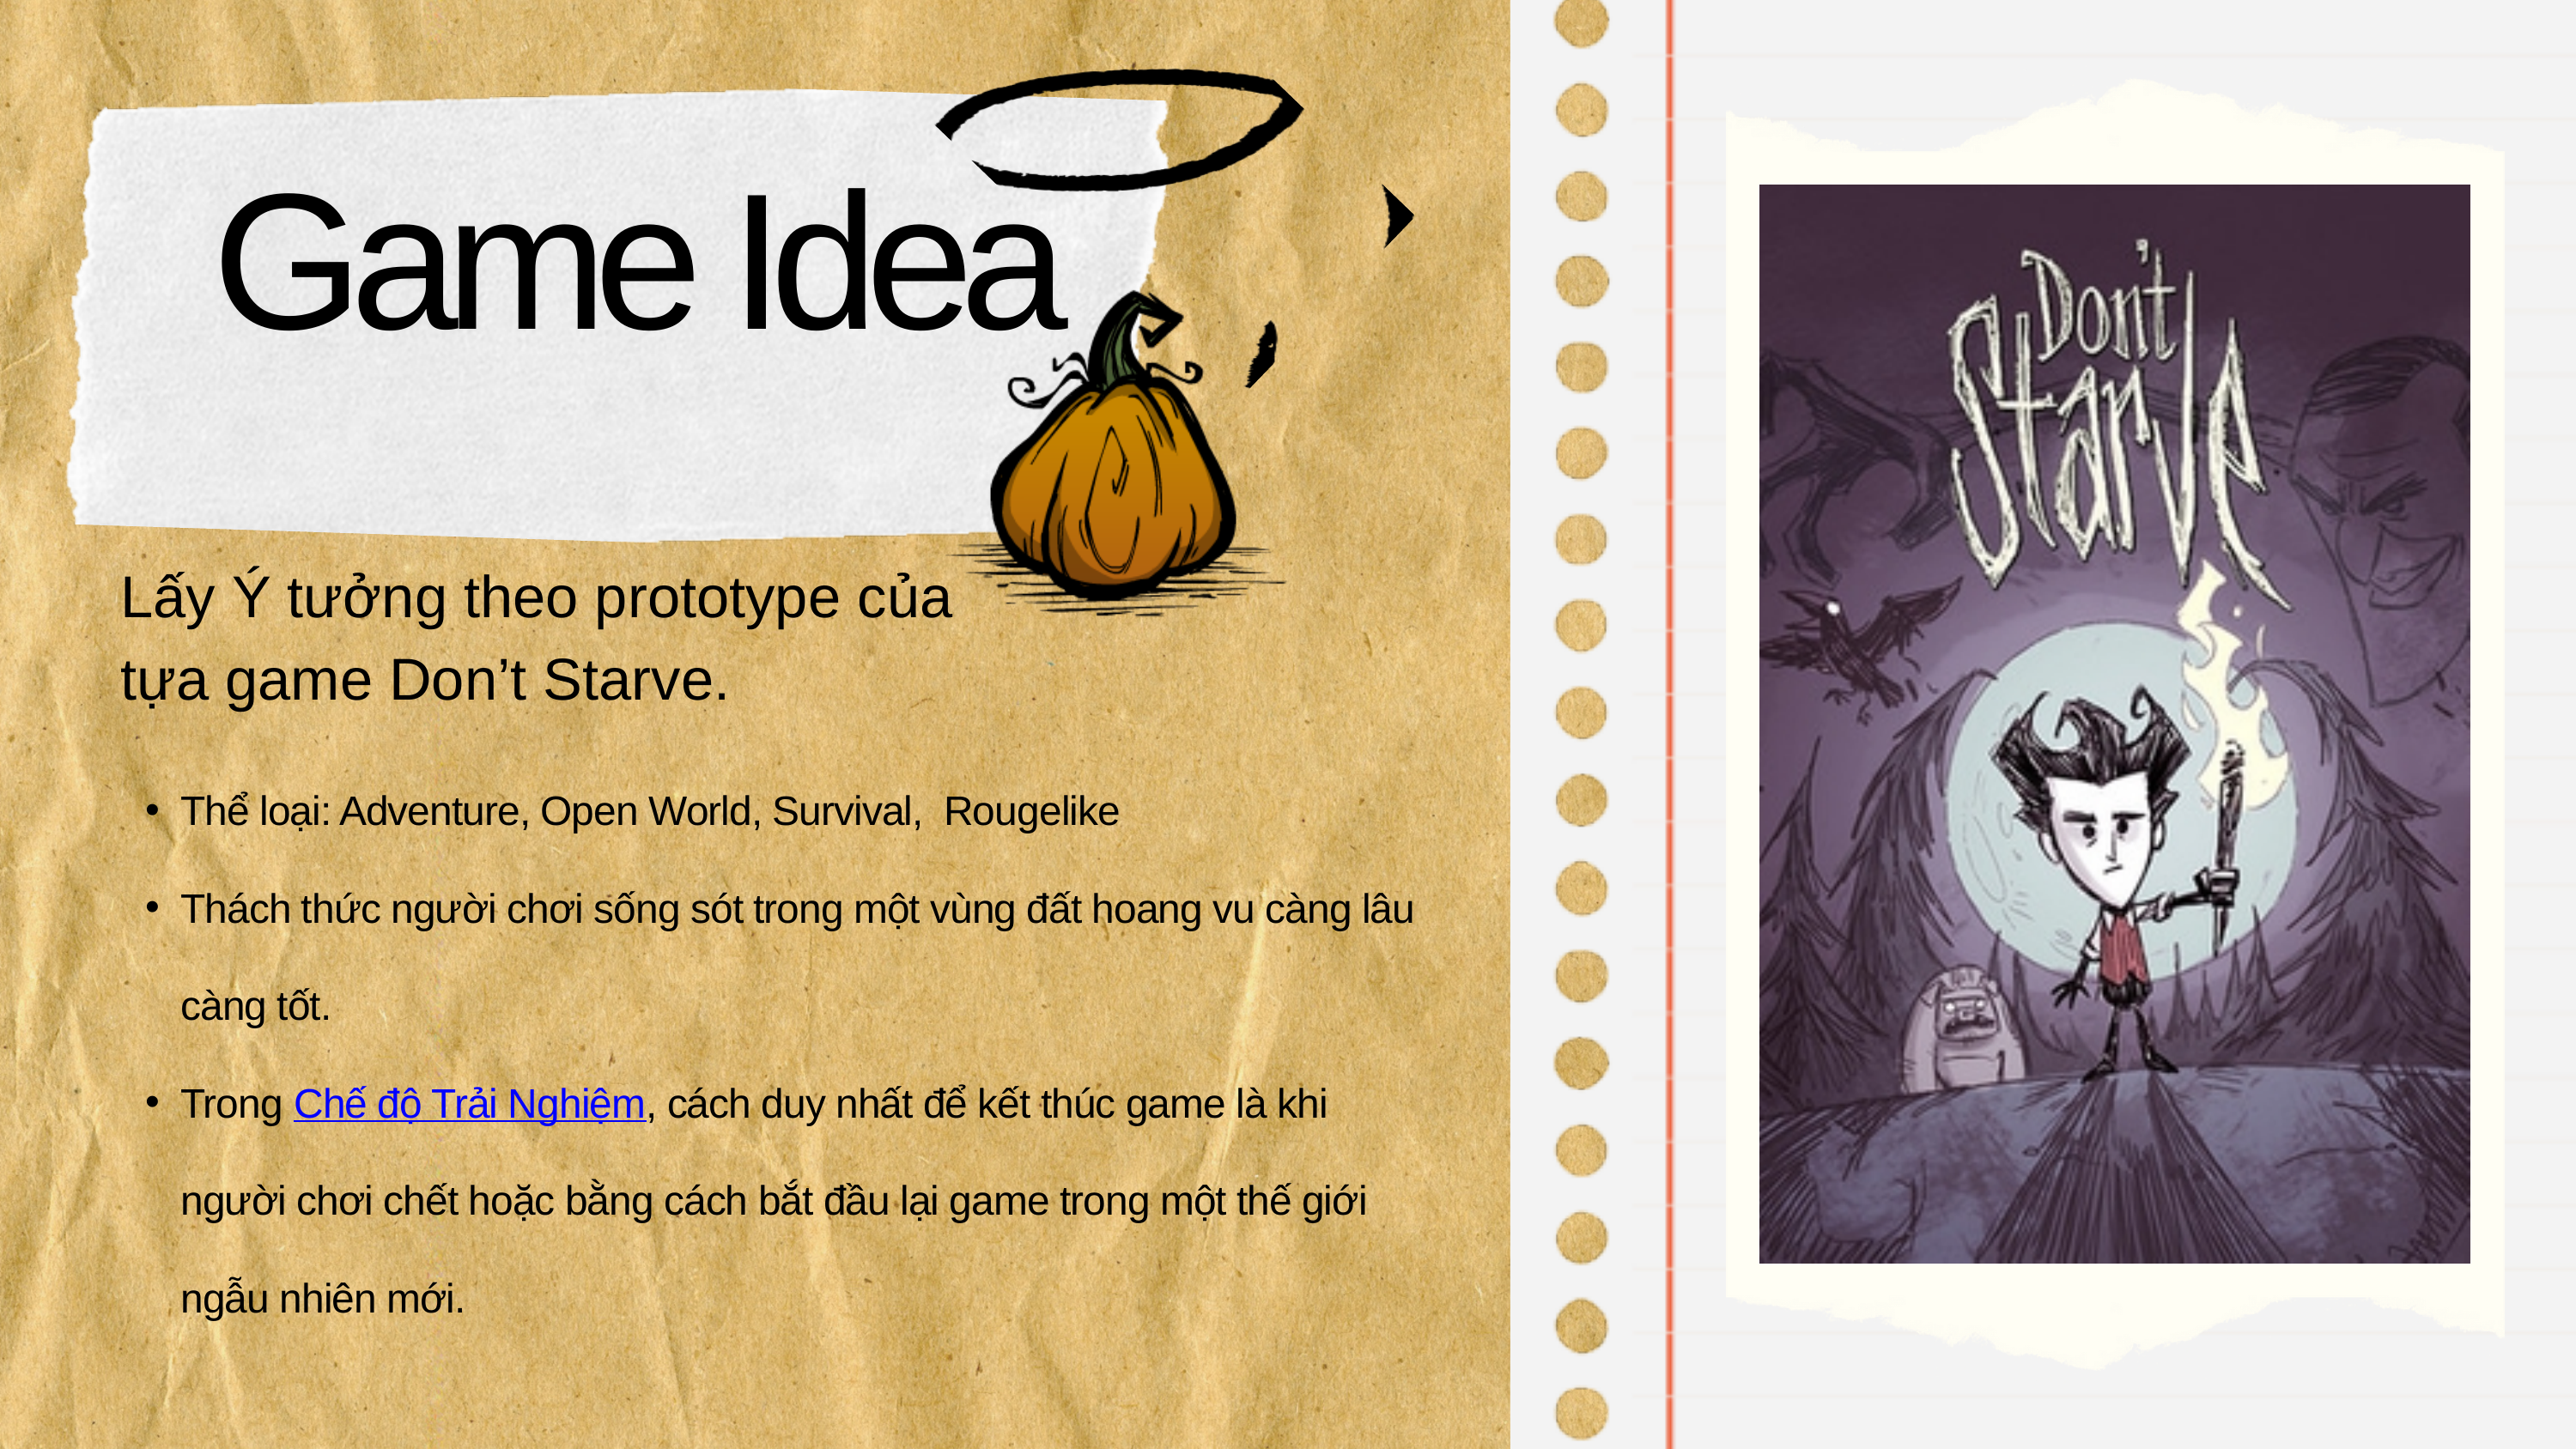

Game Idea

Lấy Ý tưởng theo prototype của tựa game Don’t Starve.
Thể loại: Adventure, Open World, Survival,  Rougelike
Thách thức người chơi sống sót trong một vùng đất hoang vu càng lâu càng tốt.
Trong Chế độ Trải Nghiệm, cách duy nhất để kết thúc game là khi người chơi chết hoặc bằng cách bắt đầu lại game trong một thế giới ngẫu nhiên mới.